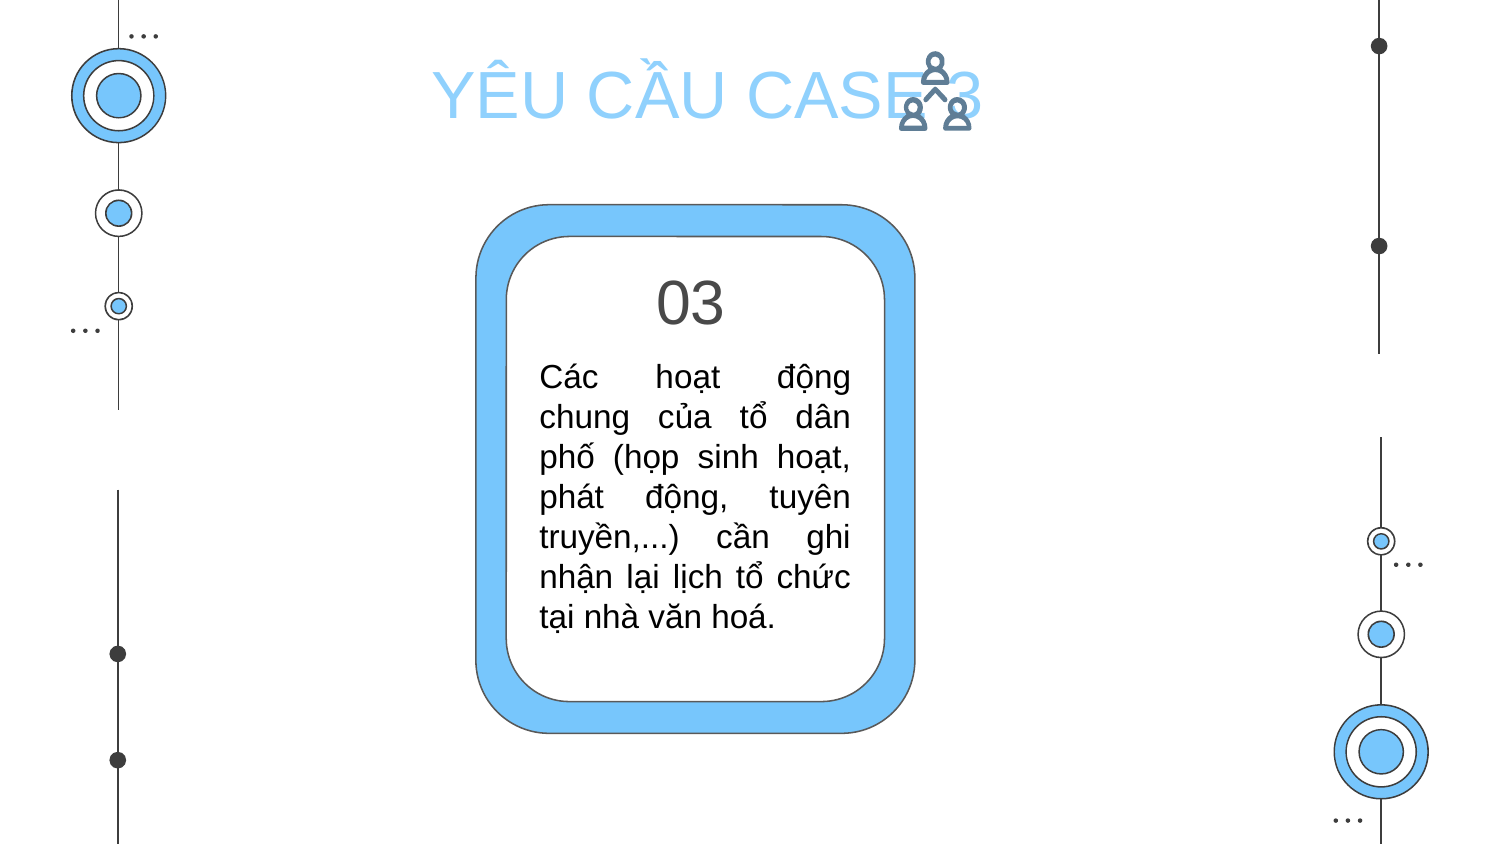

# YÊU CẦU CASE 3

03
Các hoạt động chung của tổ dân phố (họp sinh hoạt, phát động, tuyên truyền,...) cần ghi nhận lại lịch tổ chức tại nhà văn hoá.